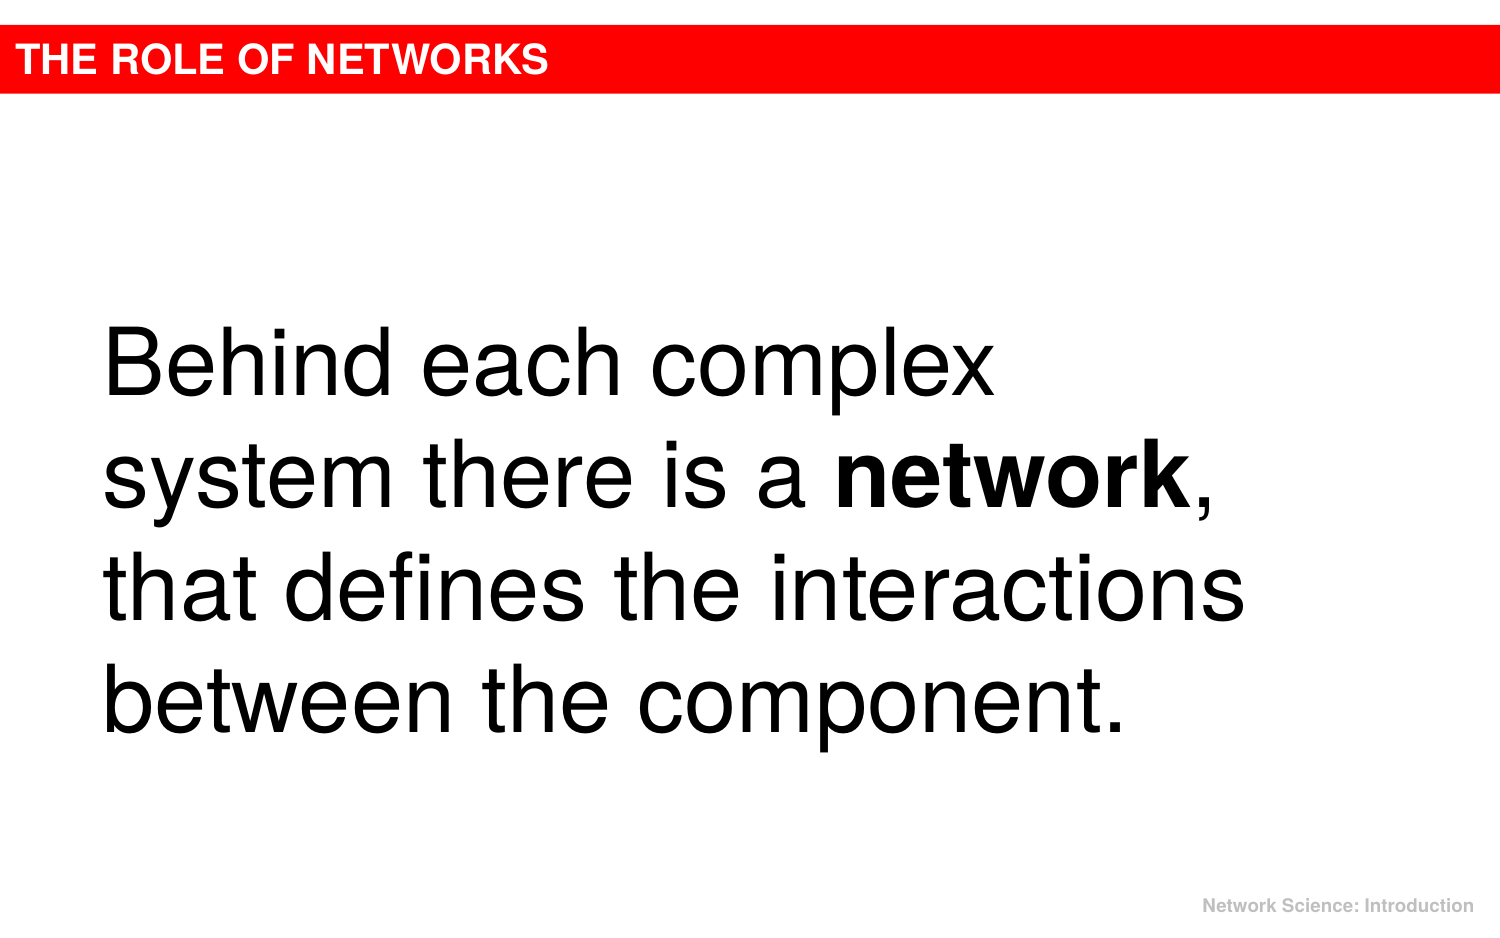

THE ROLE OF NETWORKS
Behind each complex system there is a network, that defines the interactions between the component.
Network Science: Introduction